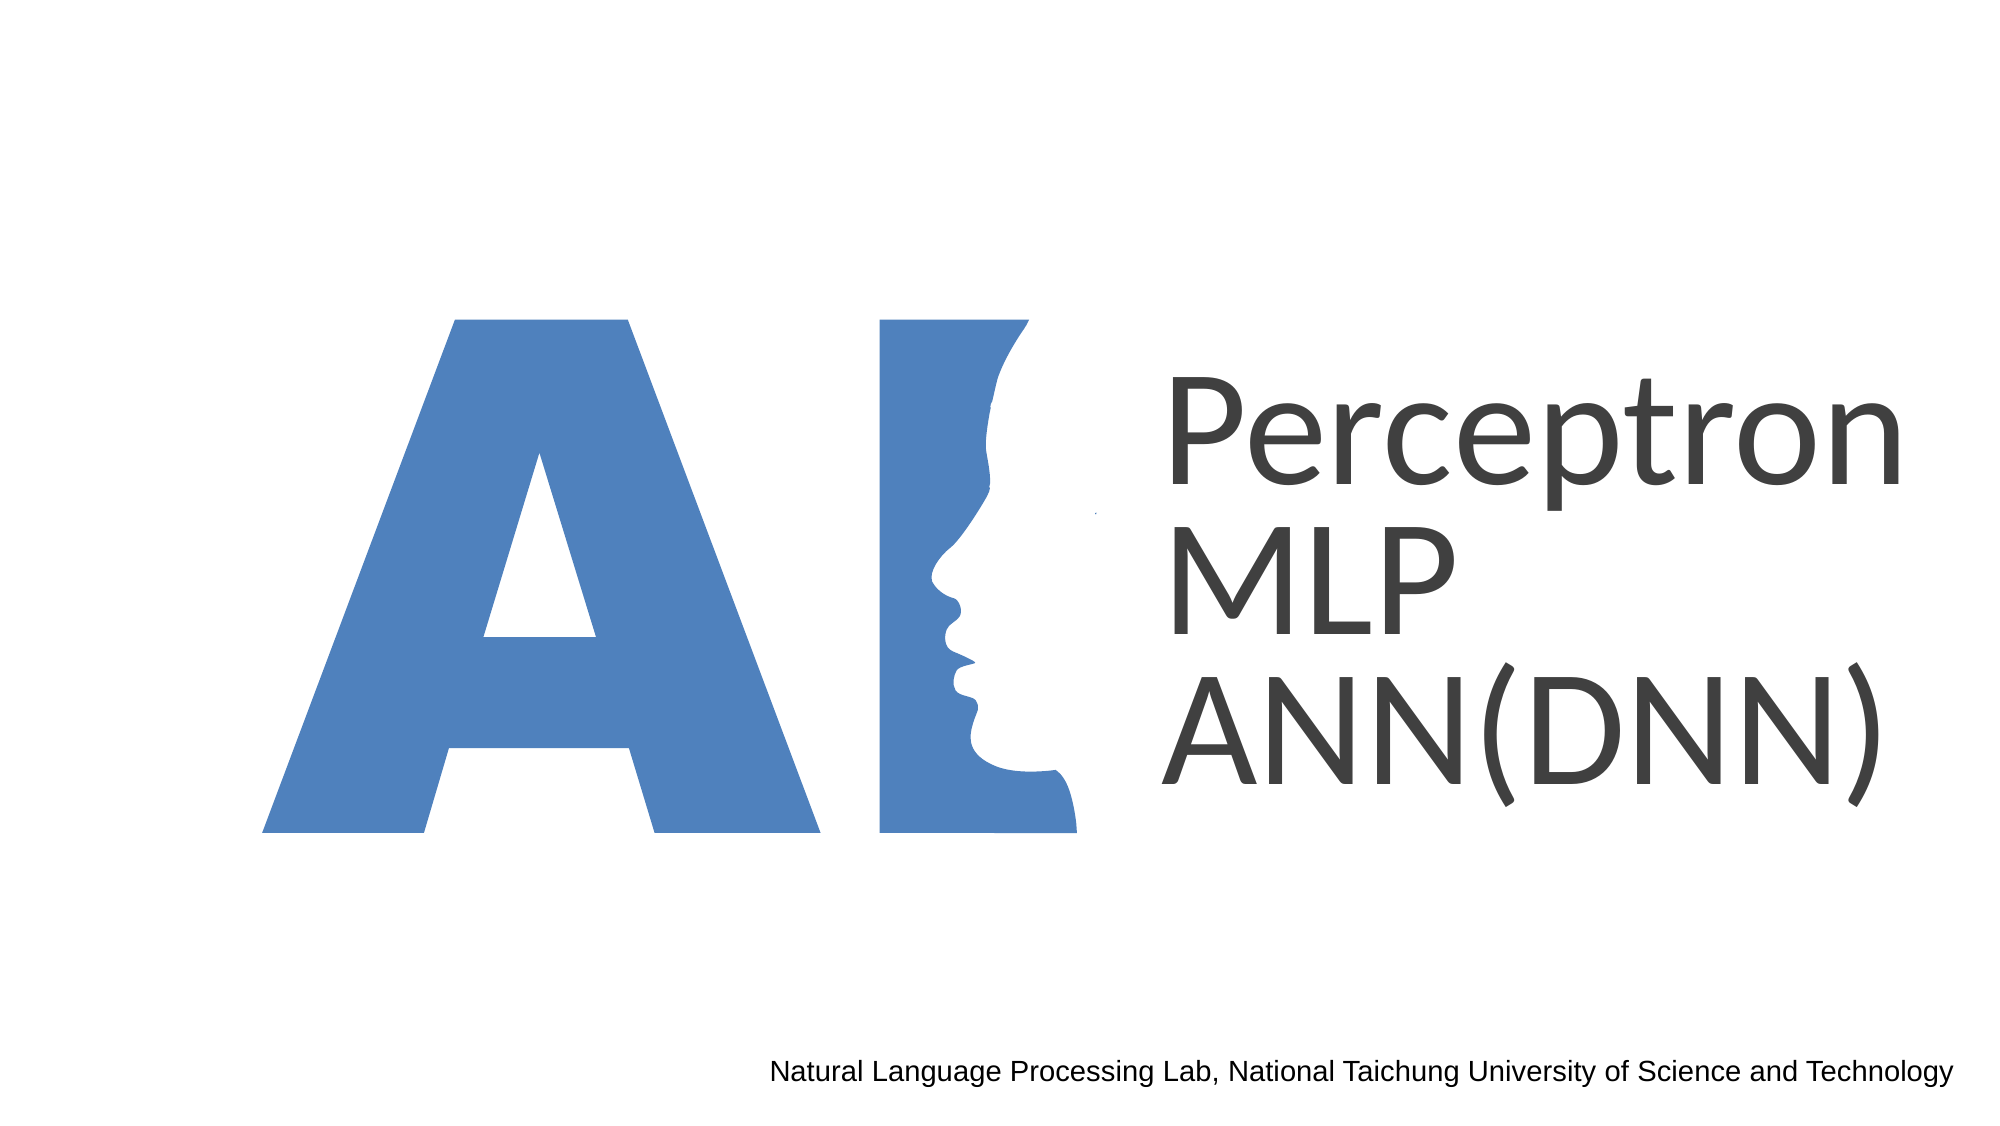

Perceptron
MLP
ANN(DNN)
Natural Language Processing Lab, National Taichung University of Science and Technology